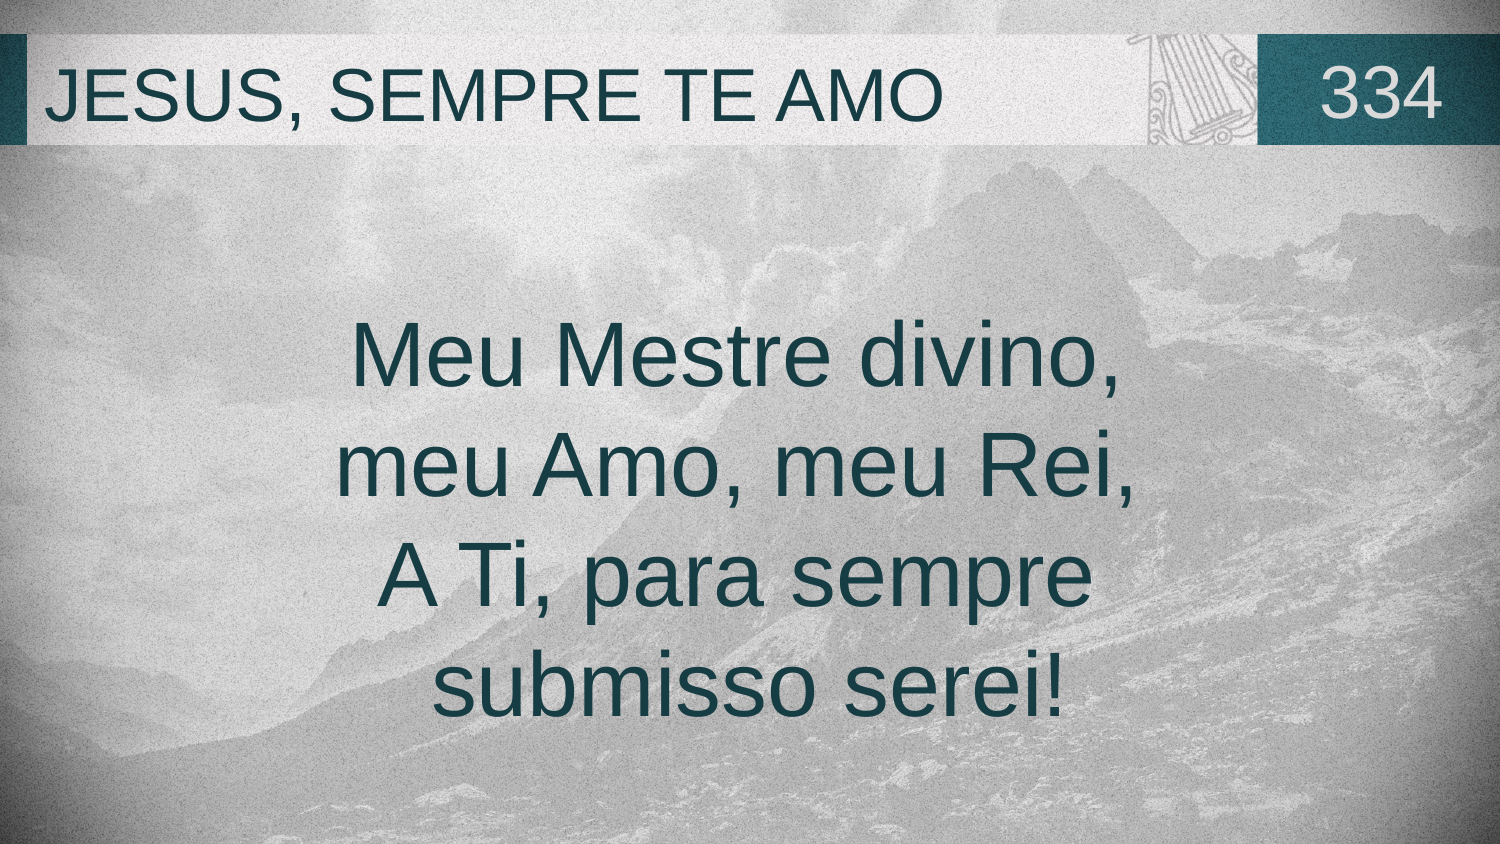

# JESUS, SEMPRE TE AMO
334
Meu Mestre divino,
meu Amo, meu Rei,
A Ti, para sempre
submisso serei!